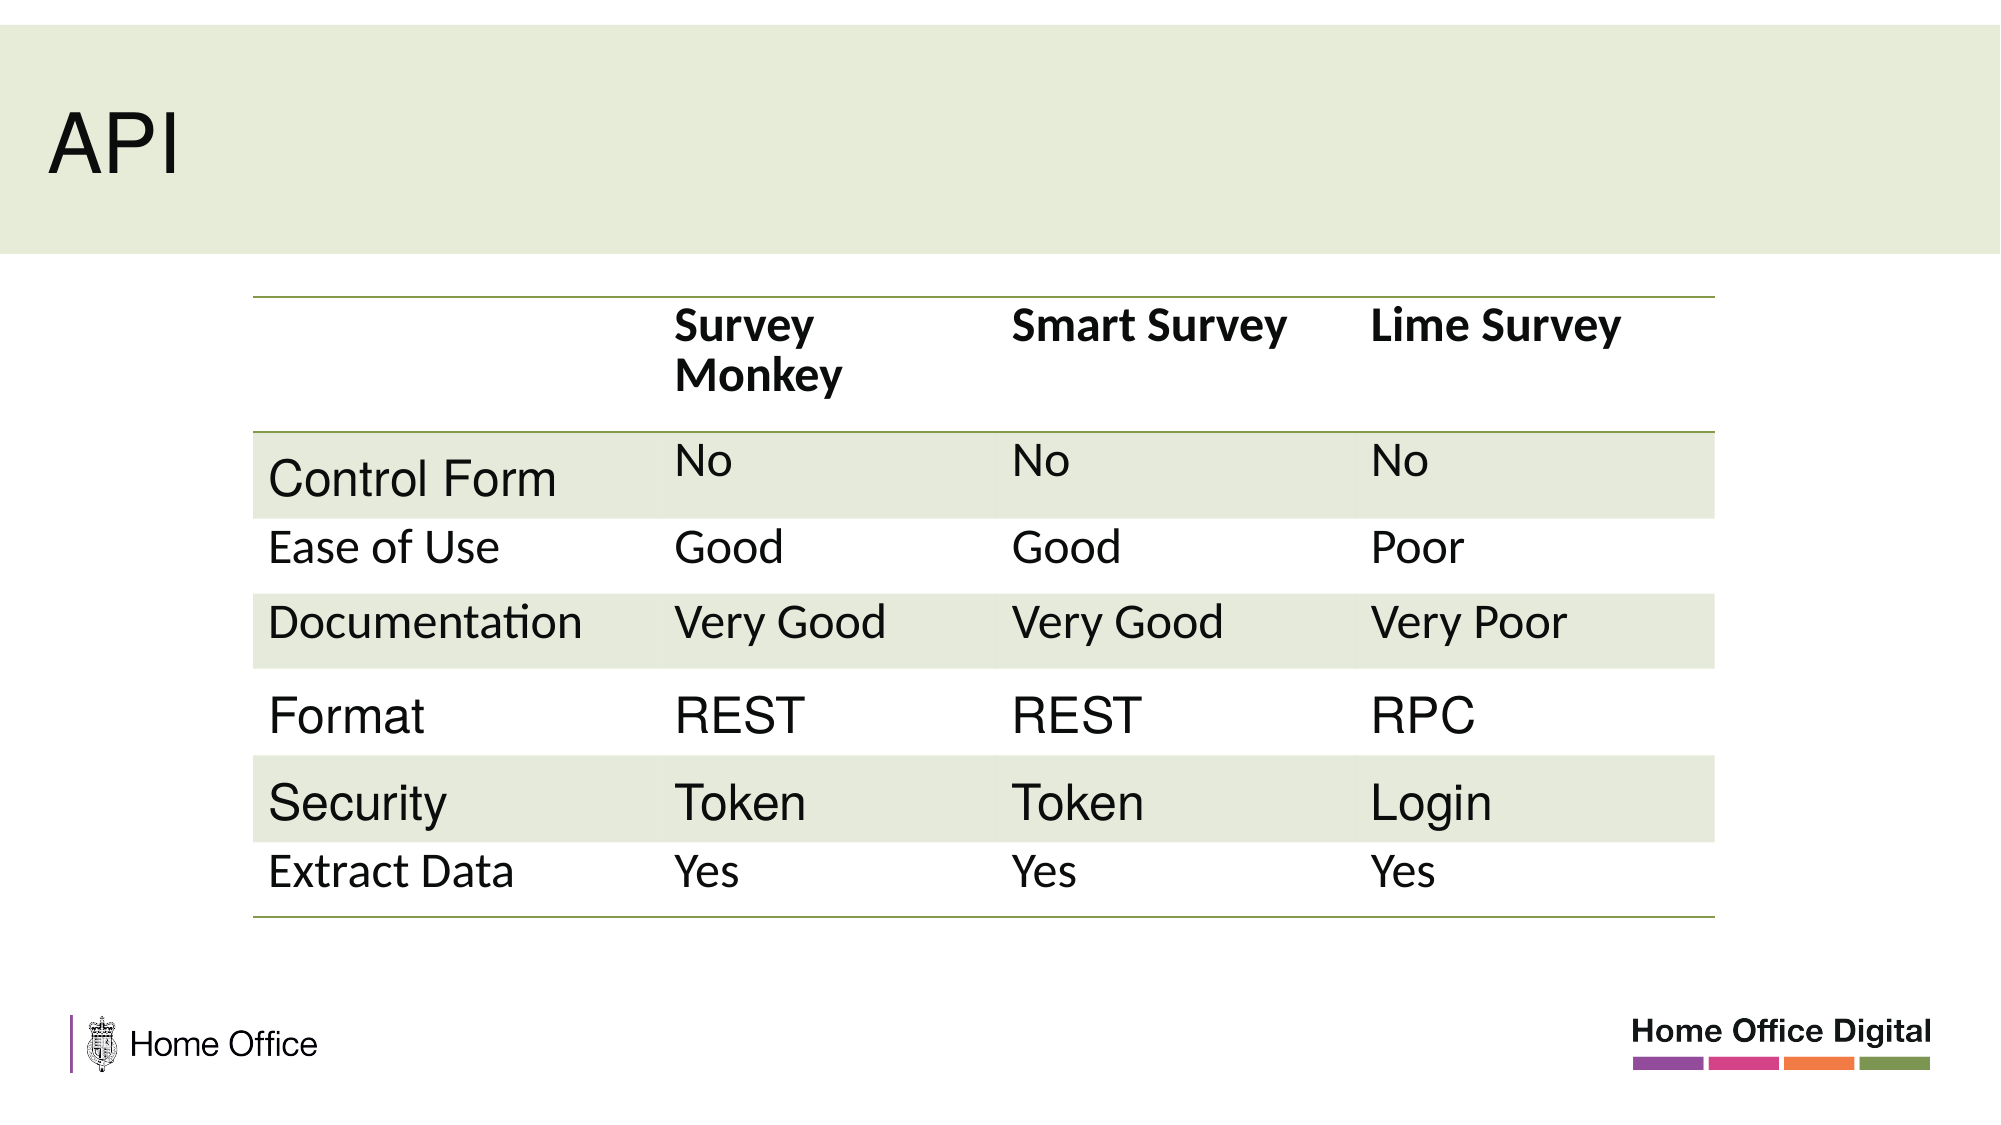

API
|  | Survey Monkey | Smart Survey | Lime Survey |
| --- | --- | --- | --- |
| Control Form | No | No | No |
| Ease of Use | Good | Good | Poor |
| Documentation | Very Good | Very Good | Very Poor |
| Format | REST | REST | RPC |
| Security | Token | Token | Login |
| Extract Data | Yes | Yes | Yes |